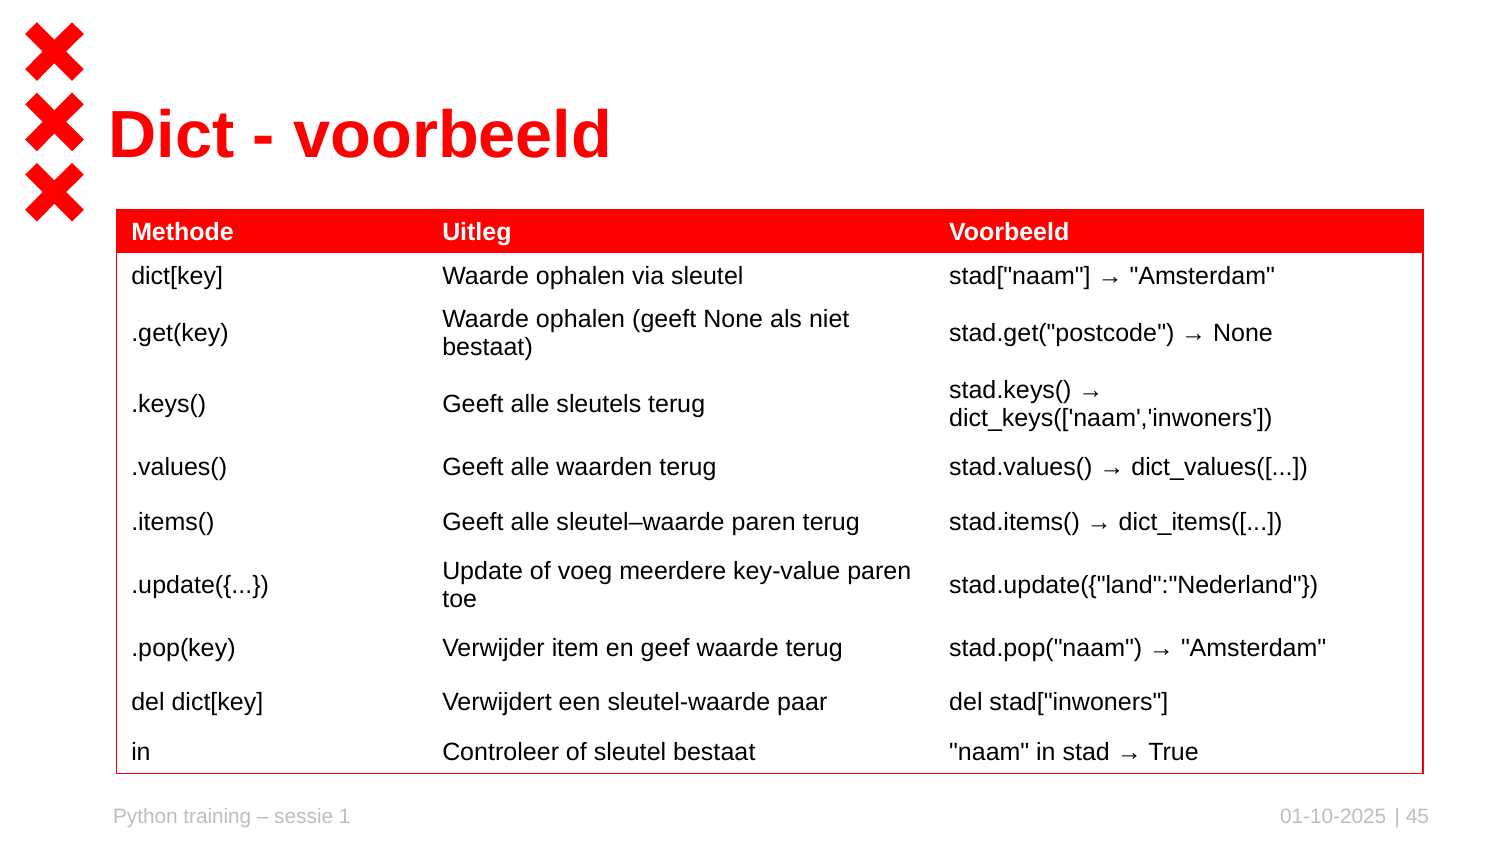

# Dict - voorbeeld
| Methode | Uitleg | Voorbeeld |
| --- | --- | --- |
| dict[key] | Waarde ophalen via sleutel | stad["naam"] → "Amsterdam" |
| .get(key) | Waarde ophalen (geeft None als niet bestaat) | stad.get("postcode") → None |
| .keys() | Geeft alle sleutels terug | stad.keys() → dict\_keys(['naam','inwoners']) |
| .values() | Geeft alle waarden terug | stad.values() → dict\_values([...]) |
| .items() | Geeft alle sleutel–waarde paren terug | stad.items() → dict\_items([...]) |
| .update({...}) | Update of voeg meerdere key-value paren toe | stad.update({"land":"Nederland"}) |
| .pop(key) | Verwijder item en geef waarde terug | stad.pop("naam") → "Amsterdam" |
| del dict[key] | Verwijdert een sleutel-waarde paar | del stad["inwoners"] |
| in | Controleer of sleutel bestaat | "naam" in stad → True |
Python training – sessie 1
01-10-2025
| 45